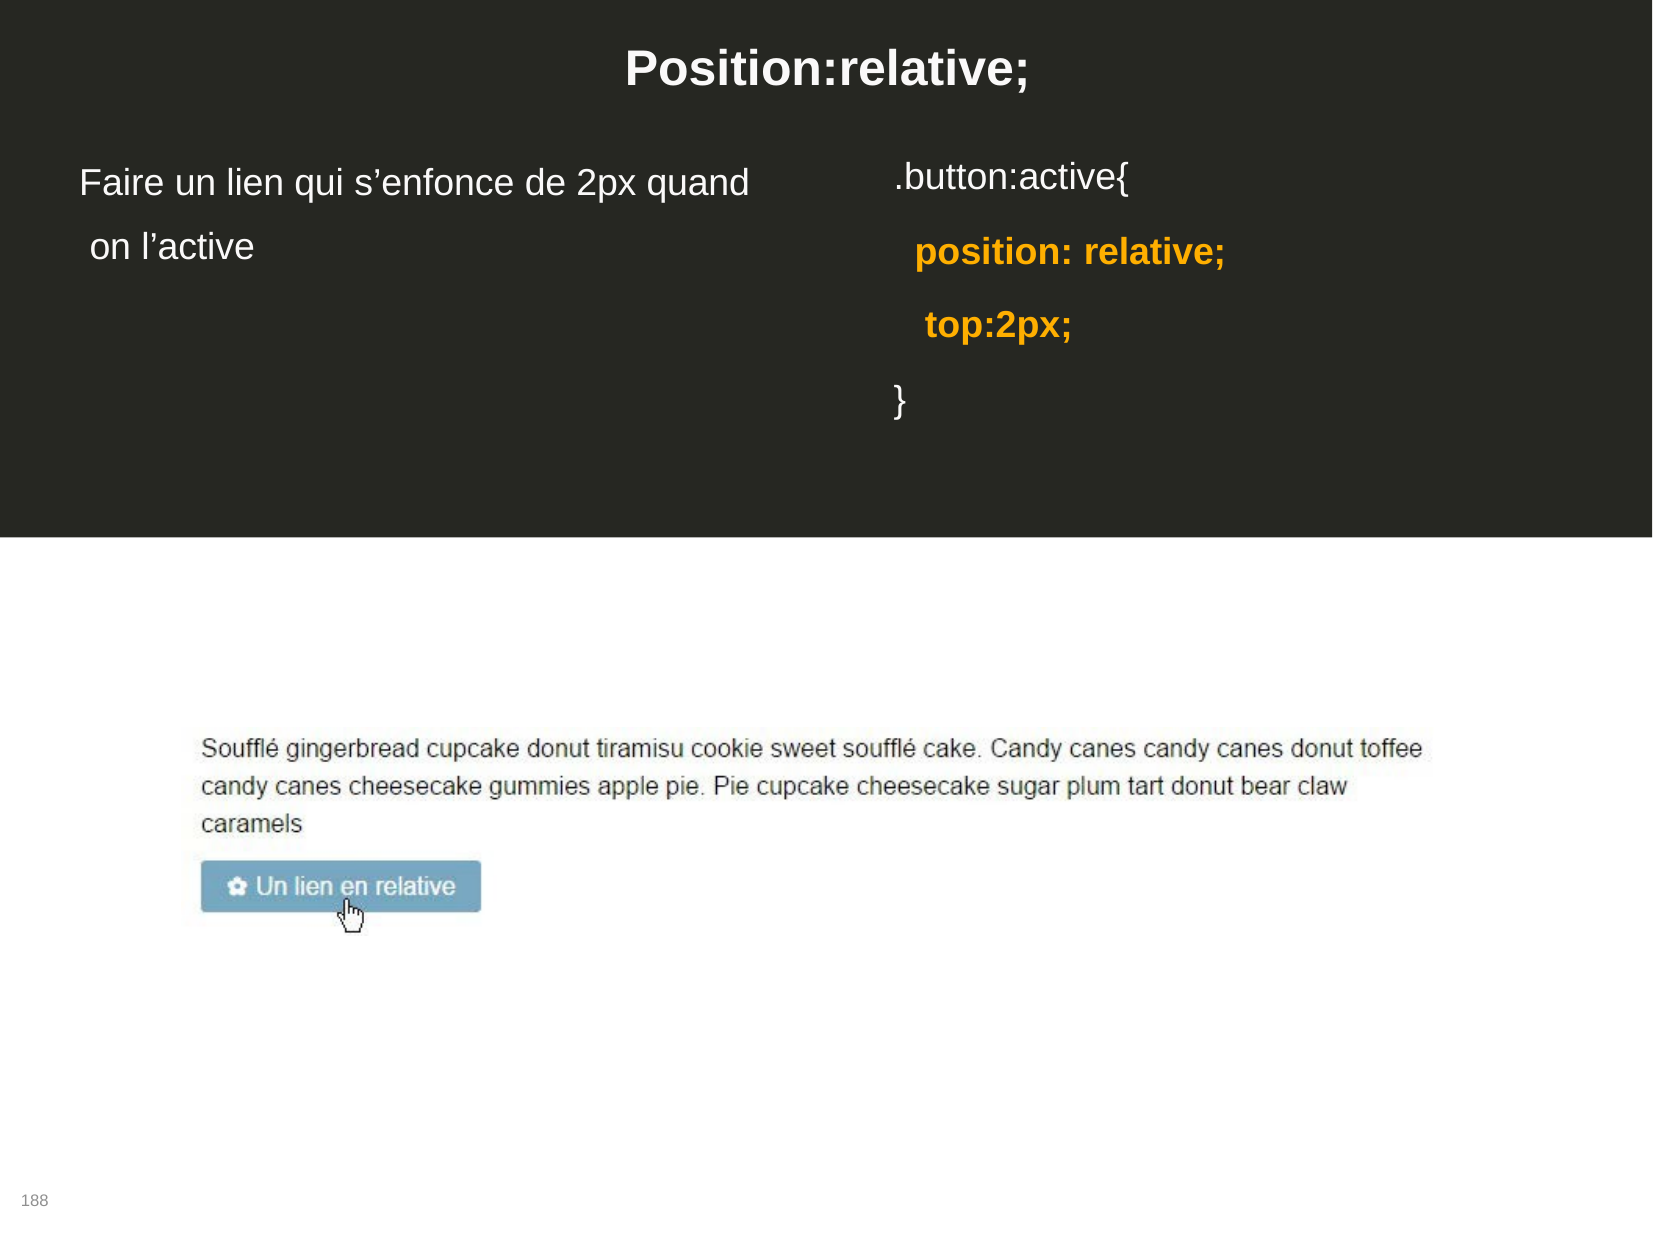

# Position:relative;
Faire un lien qui s’enfonce de 2px quand  on l’active
.button:active{
position: relative;  top:2px;
}

188